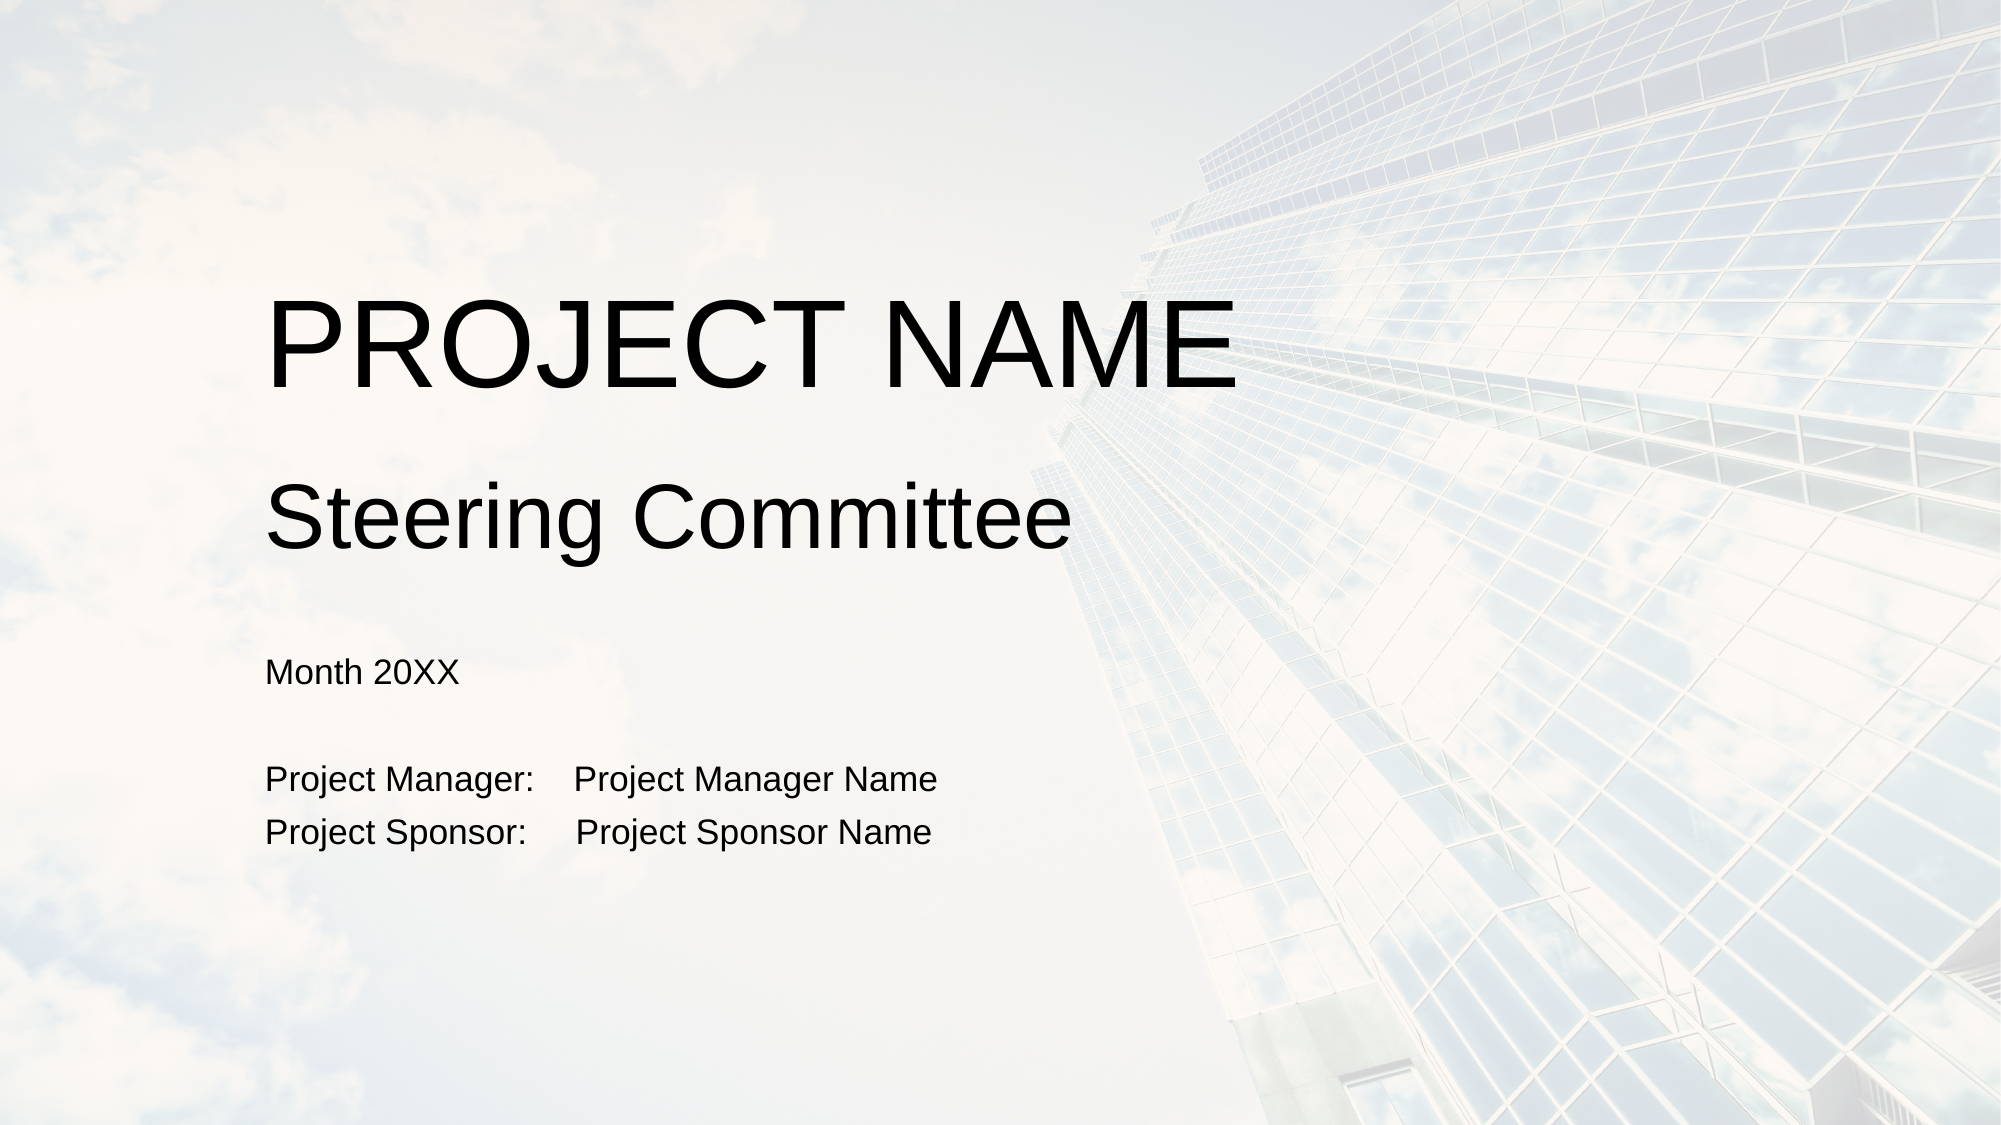

# PROJECT NAME Steering Committee

Month 20XX

Project Manager:    Project Manager Name
Project Sponsor:     Project Sponsor Name